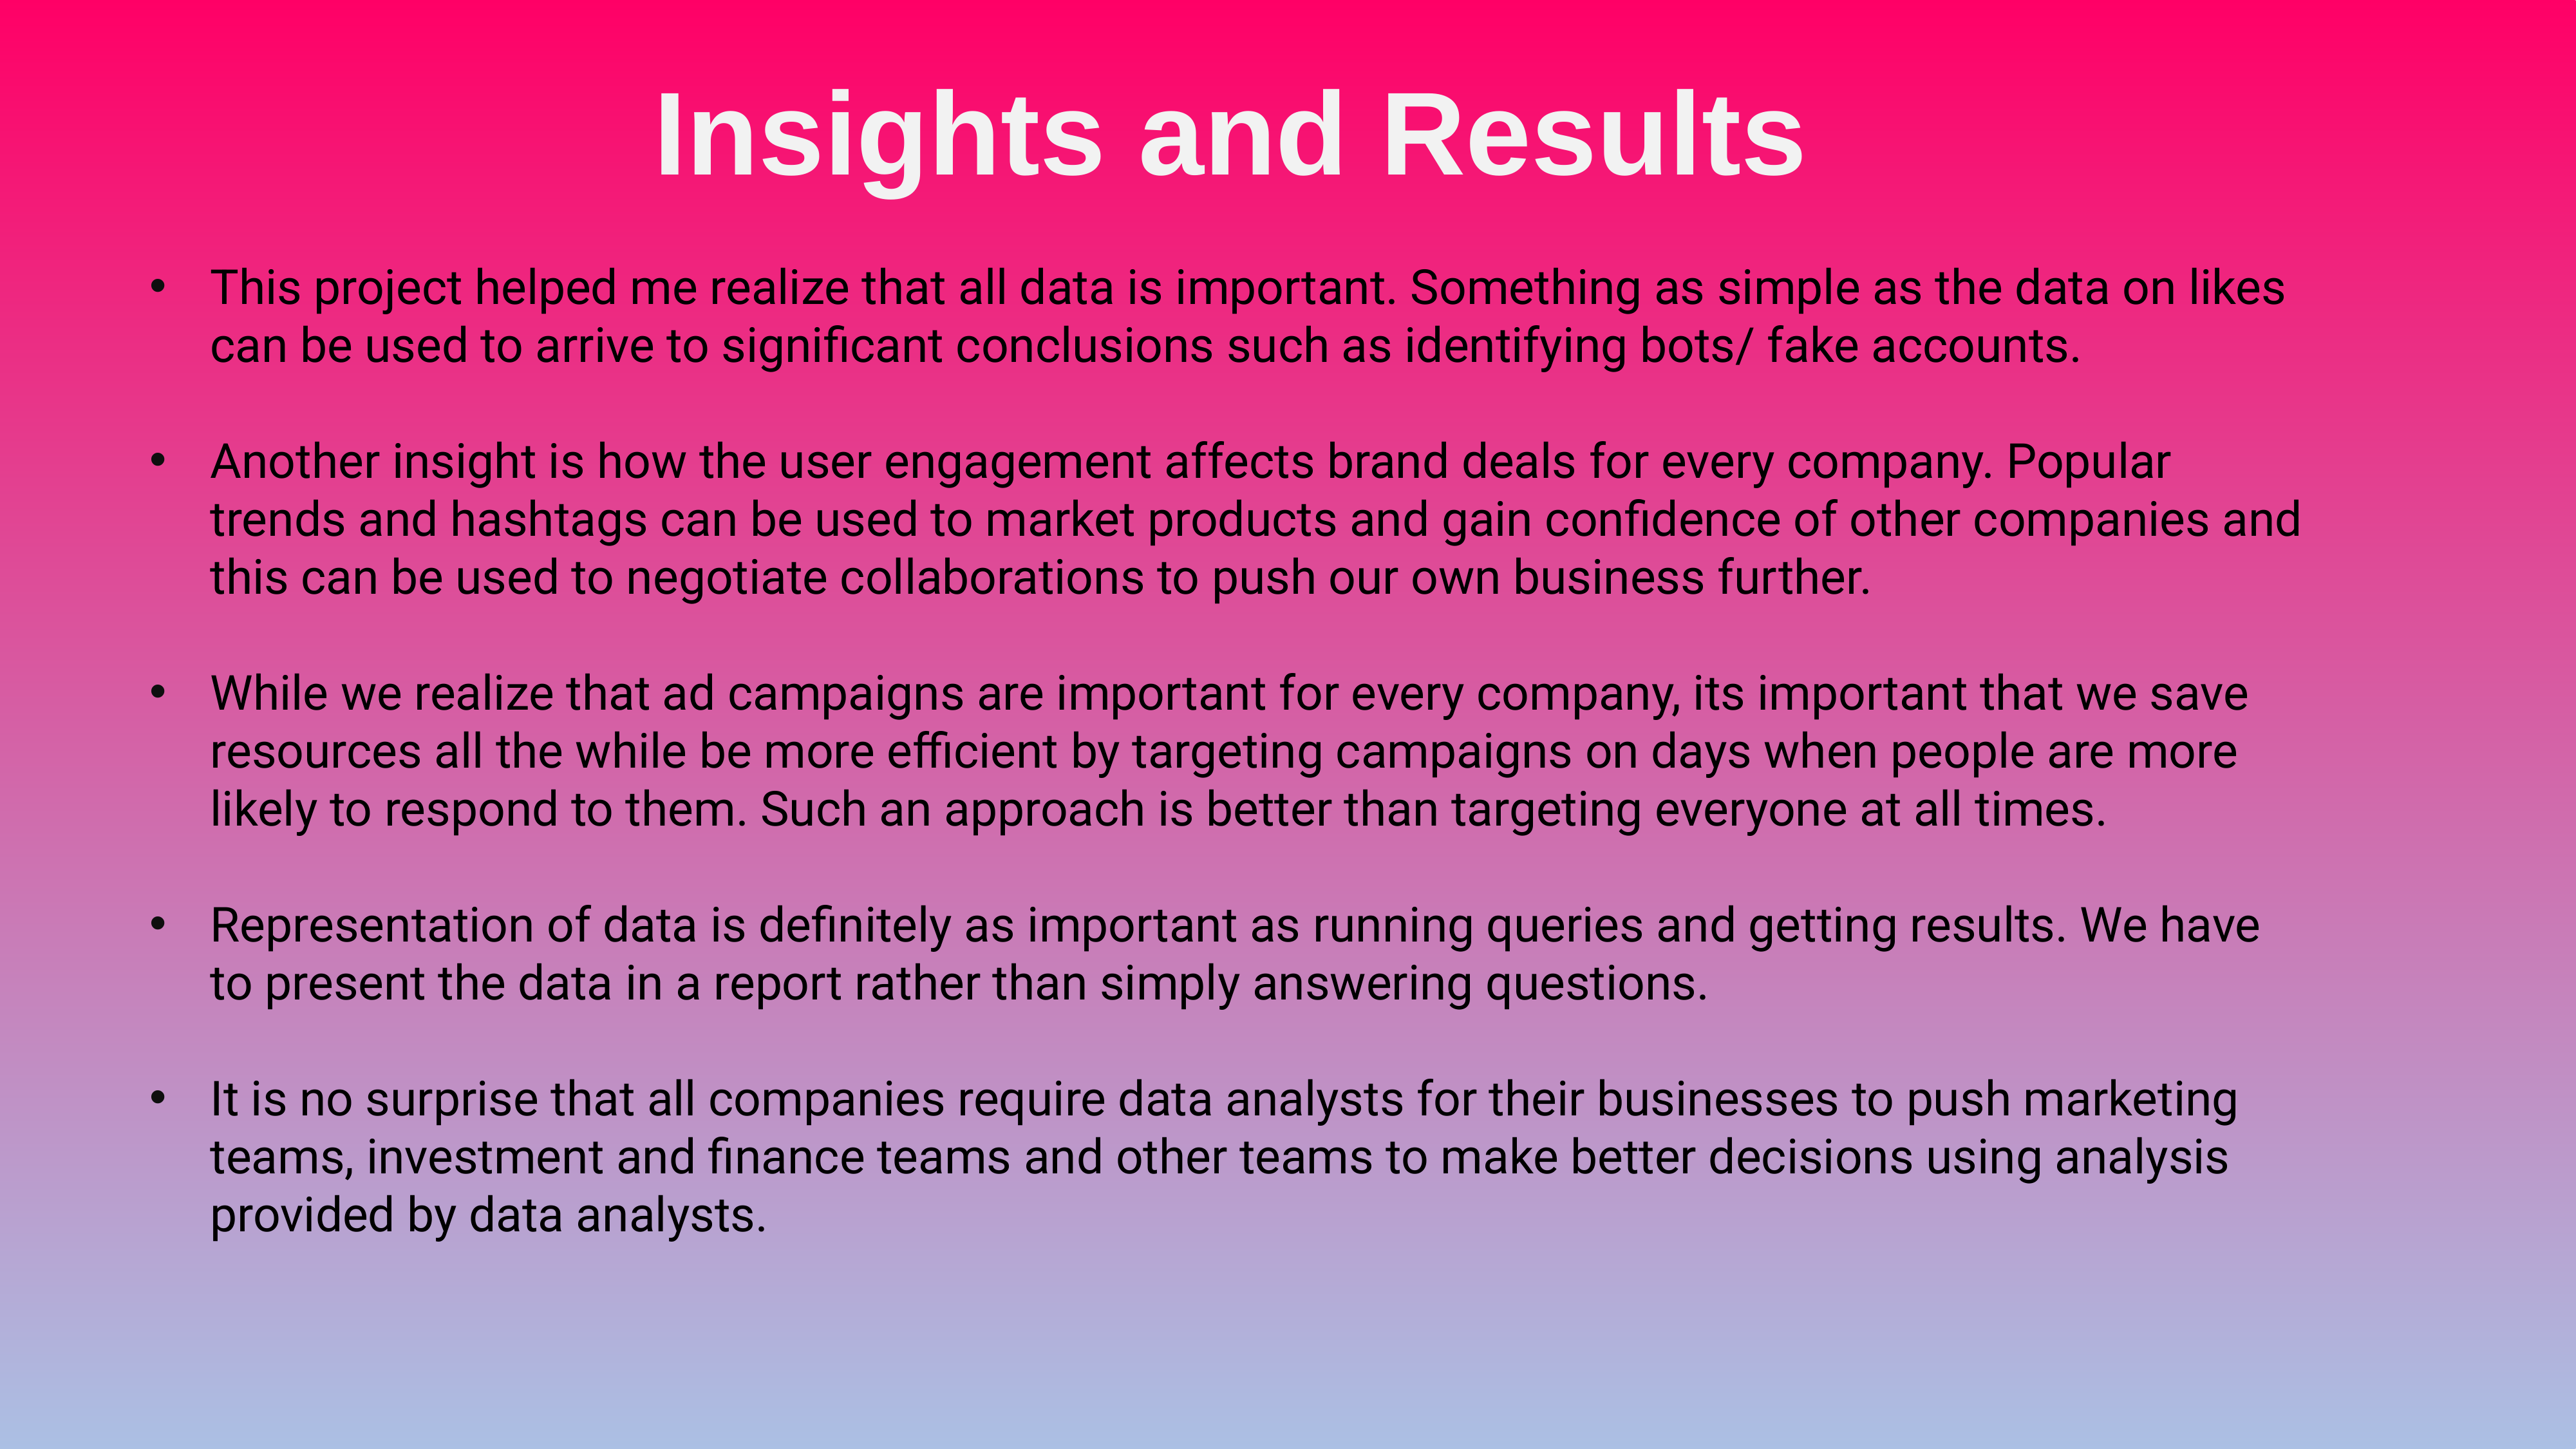

Insights and Results

This project helped me realize that all data is important. Something as simple as the data on likes can be used to arrive to significant conclusions such as identifying bots/ fake accounts.

Another insight is how the user engagement affects brand deals for every company. Popular trends and hashtags can be used to market products and gain confidence of other companies and this can be used to negotiate collaborations to push our own business further.

While we realize that ad campaigns are important for every company, its important that we save resources all the while be more efficient by targeting campaigns on days when people are more likely to respond to them. Such an approach is better than targeting everyone at all times.

Representation of data is definitely as important as running queries and getting results. We have to present the data in a report rather than simply answering questions.

It is no surprise that all companies require data analysts for their businesses to push marketing teams, investment and finance teams and other teams to make better decisions using analysis provided by data analysts.